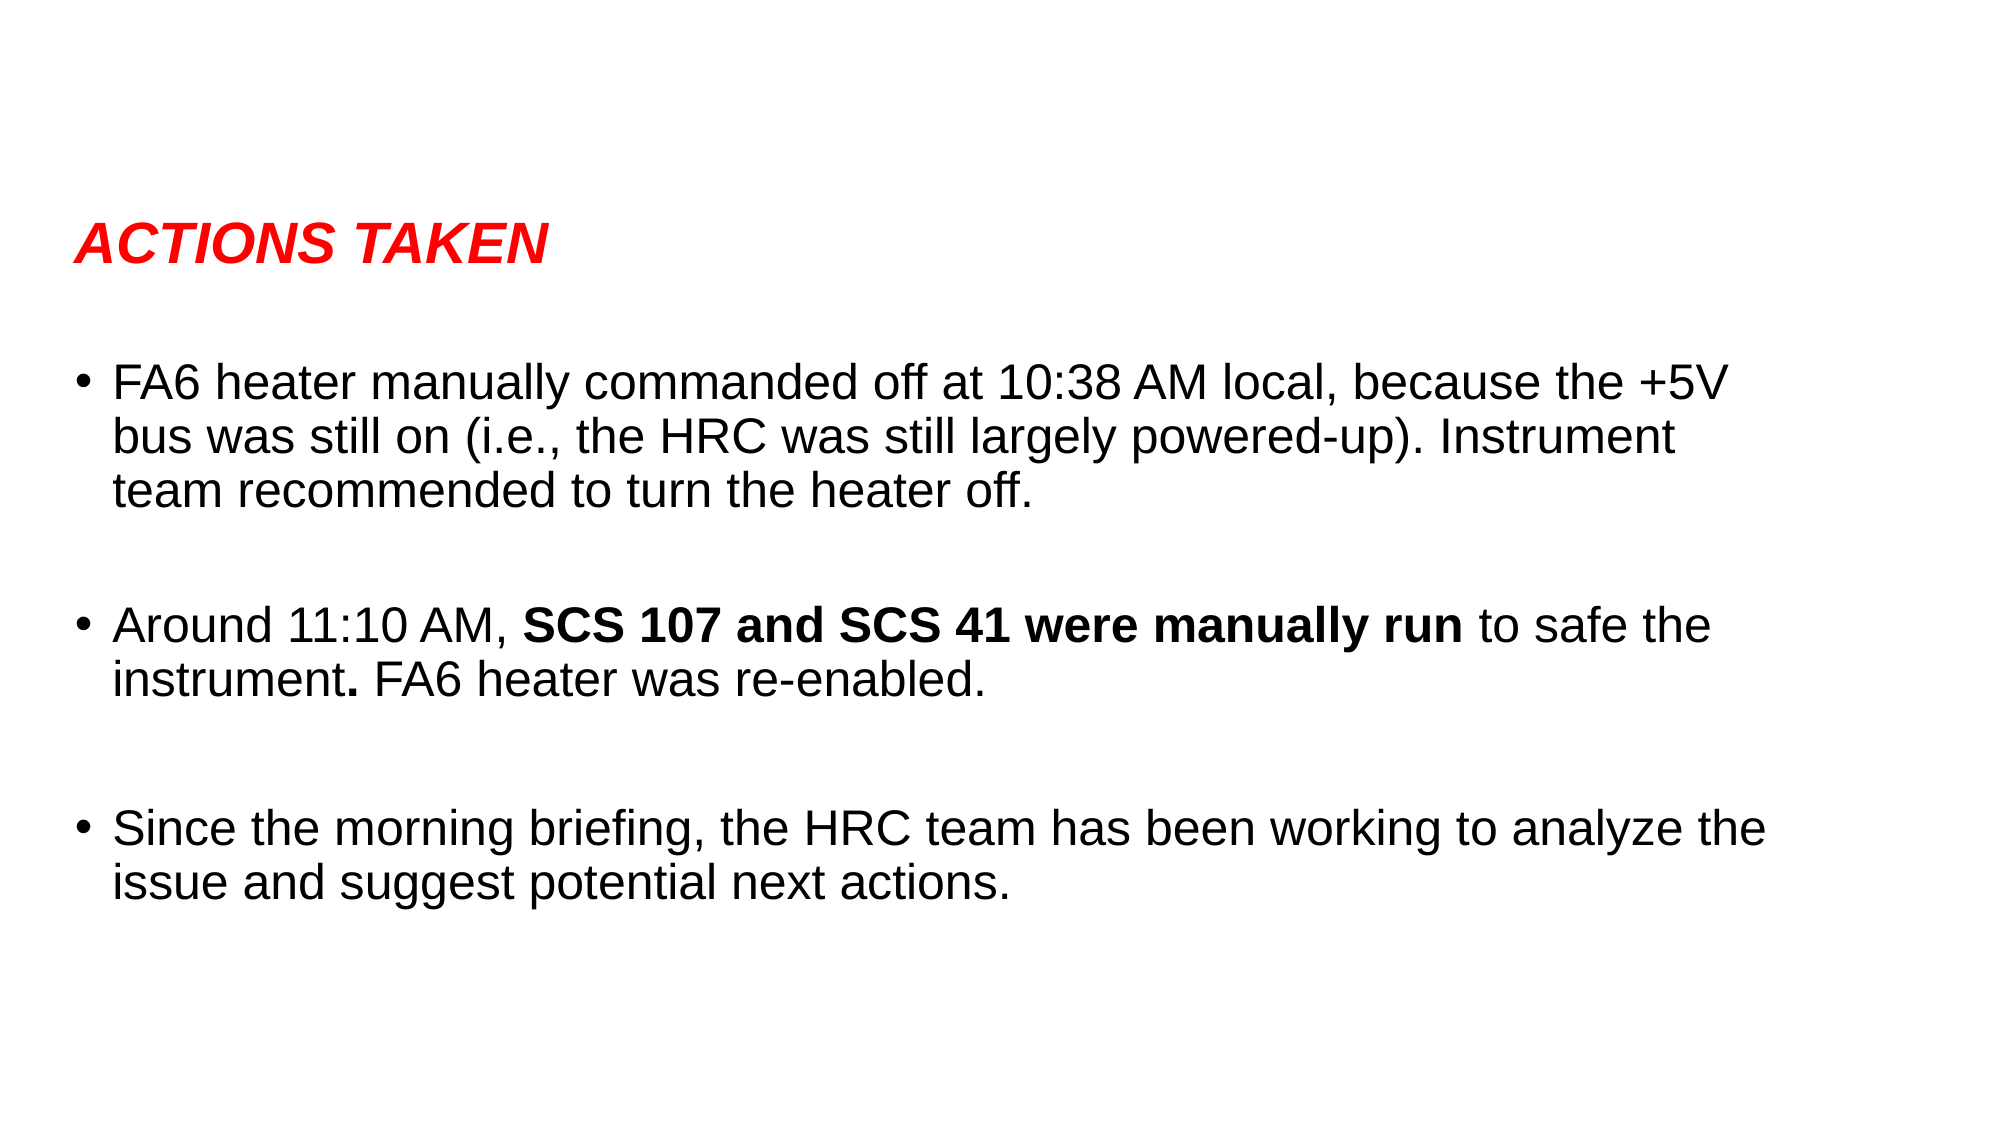

ACTIONS TAKEN
FA6 heater manually commanded off at 10:38 AM local, because the +5V bus was still on (i.e., the HRC was still largely powered-up). Instrument team recommended to turn the heater off.
Around 11:10 AM, SCS 107 and SCS 41 were manually run to safe the instrument. FA6 heater was re-enabled.

Since the morning briefing, the HRC team has been working to analyze the issue and suggest potential next actions.